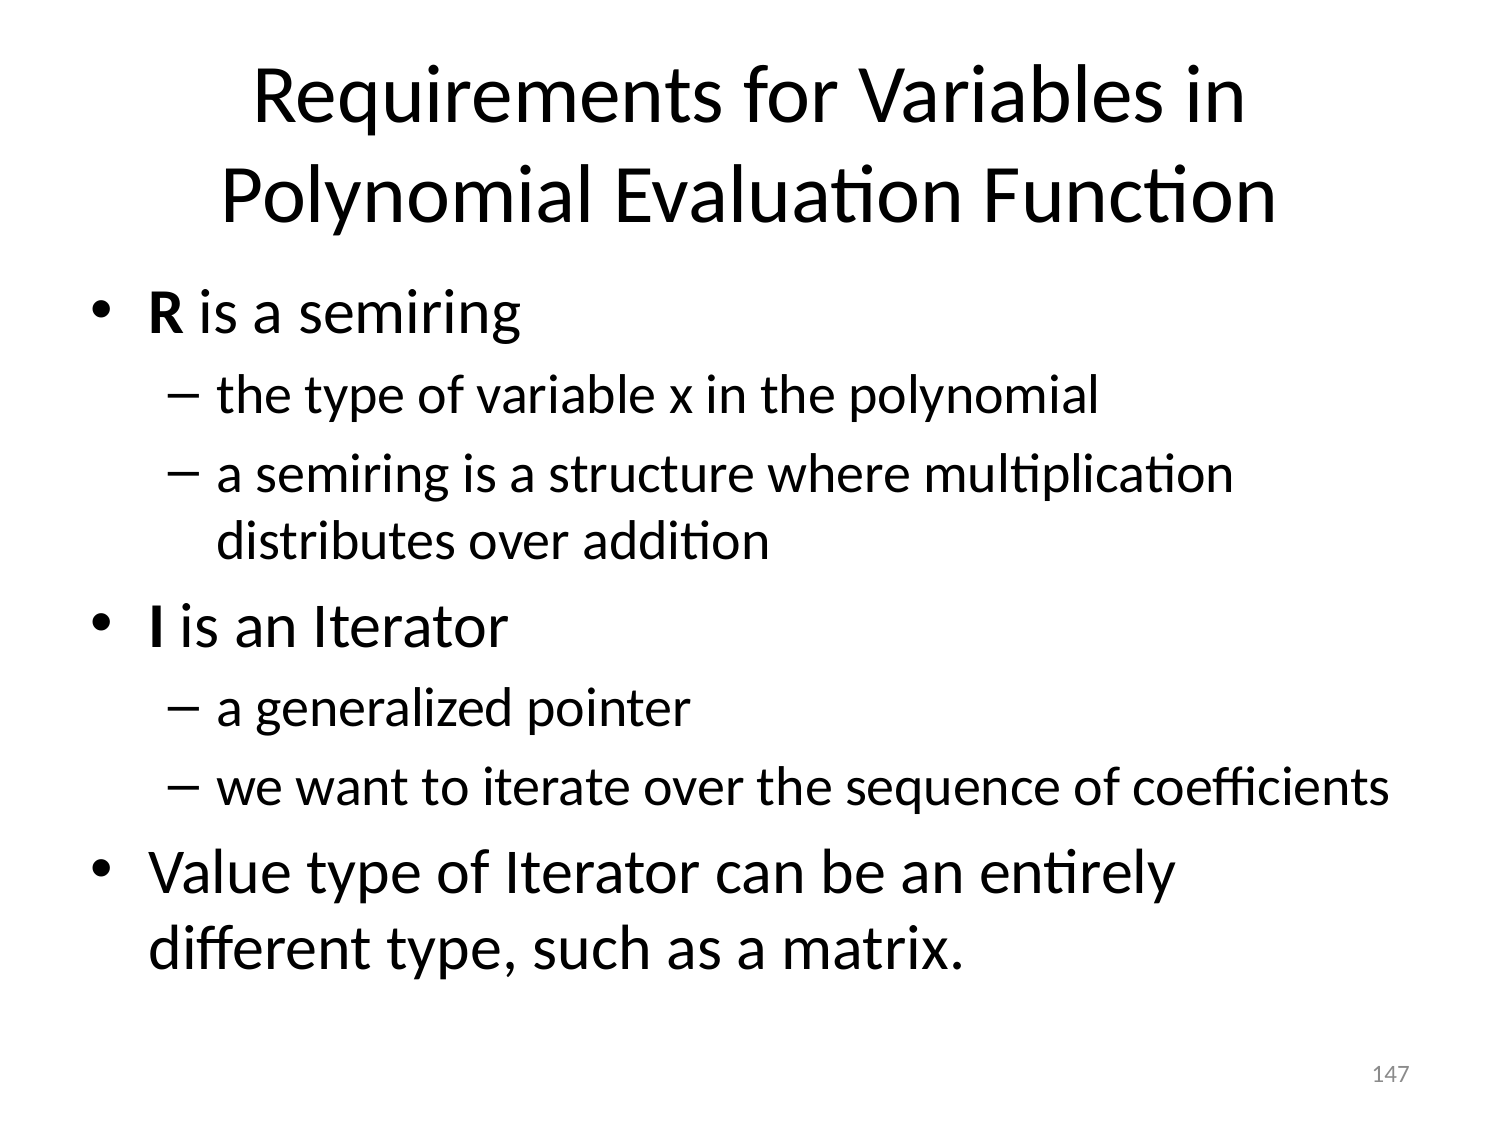

# Requirements for Variables in Polynomial Evaluation Function
R is a semiring
the type of variable x in the polynomial
a semiring is a structure where multiplication distributes over addition
I is an Iterator
a generalized pointer
we want to iterate over the sequence of coefficients
Value type of Iterator can be an entirely different type, such as a matrix.
147